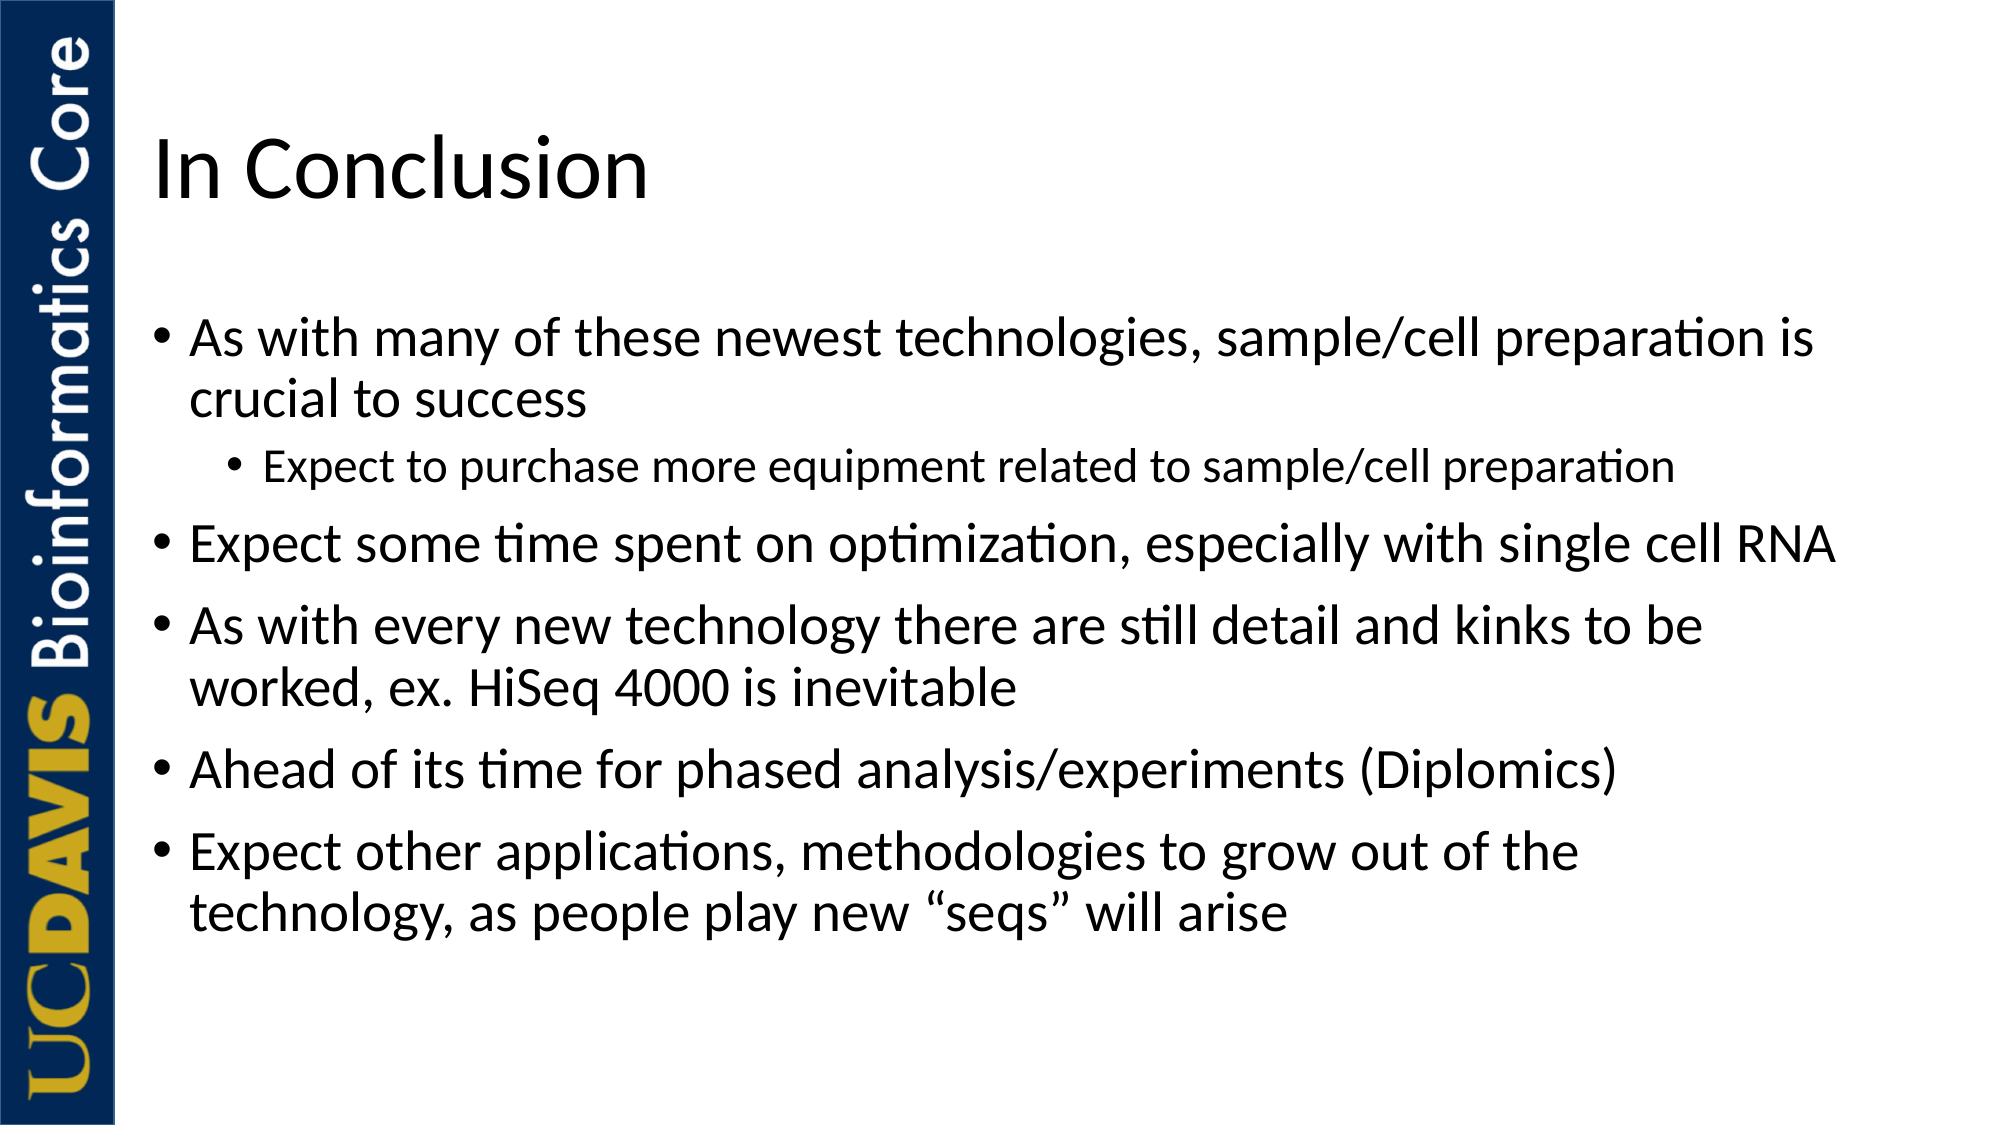

# In Conclusion
As with many of these newest technologies, sample/cell preparation is crucial to success
Expect to purchase more equipment related to sample/cell preparation
Expect some time spent on optimization, especially with single cell RNA
As with every new technology there are still detail and kinks to be worked, ex. HiSeq 4000 is inevitable
Ahead of its time for phased analysis/experiments (Diplomics)
Expect other applications, methodologies to grow out of the technology, as people play new “seqs” will arise